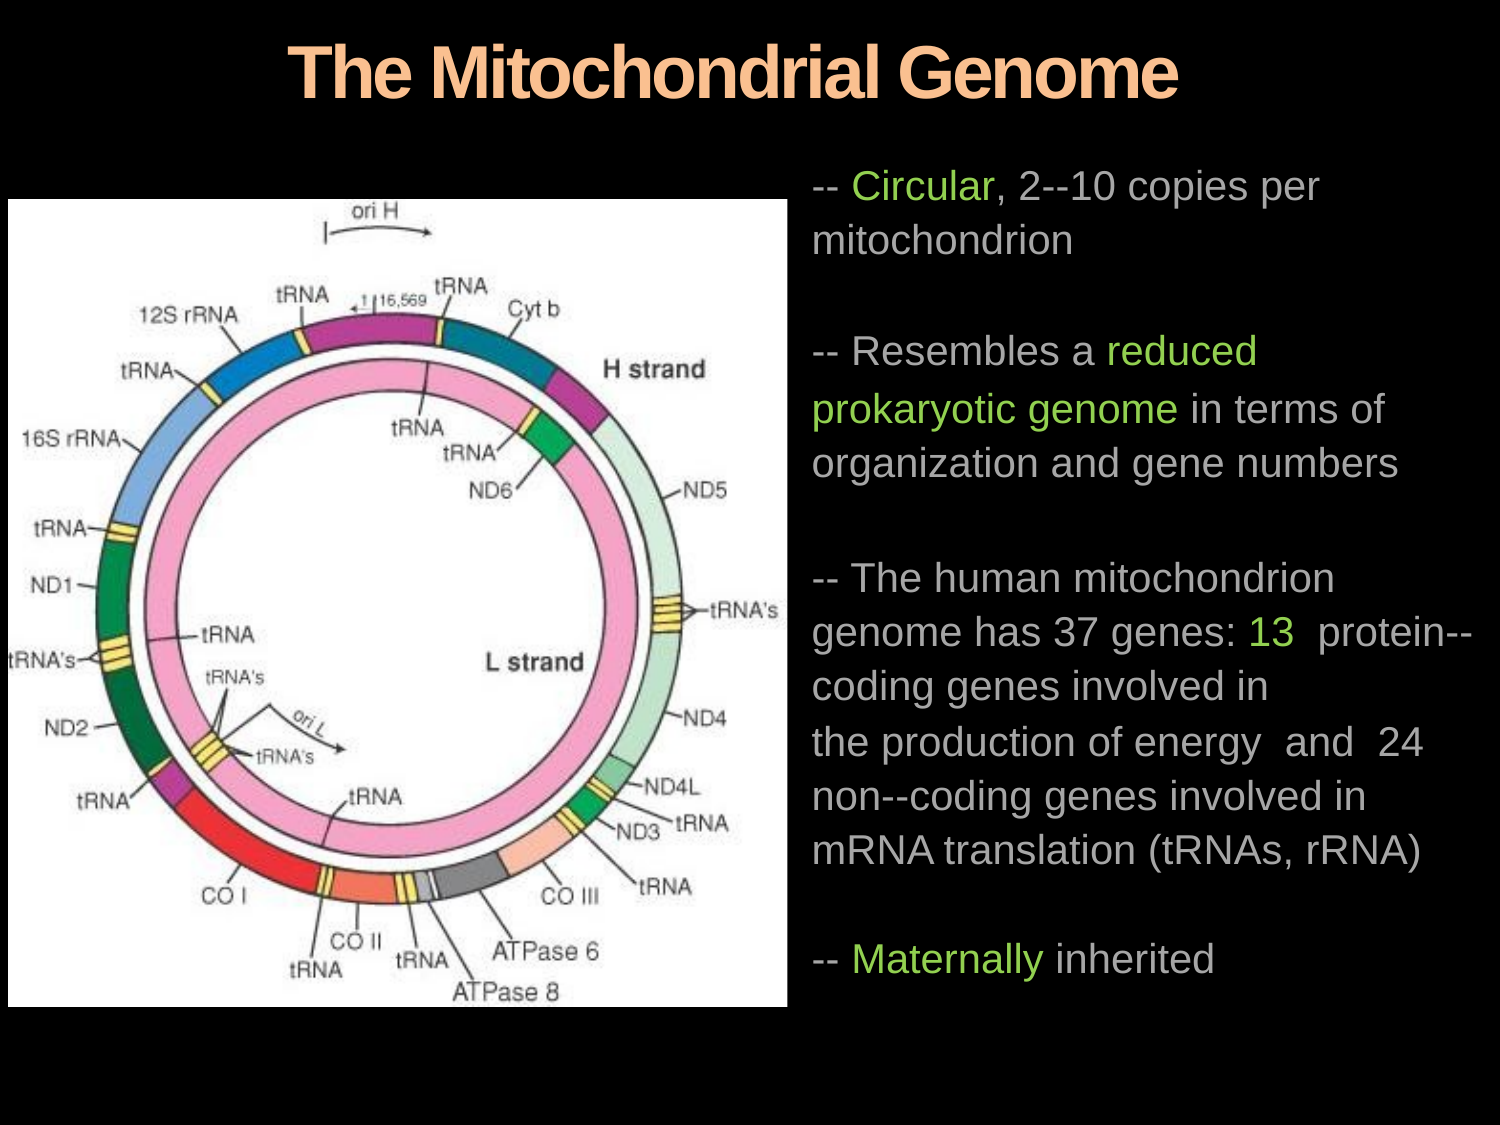

# The Mitochondrial Genome
-­‐ Circular, 2-­‐10 copies per  mitochondrion

-­‐ Resembles a reduced
prokaryotic genome in terms of  organization and gene numbers

-­‐ The human mitochondrion  genome has 37 genes: 13  protein-­‐coding genes involved in
the production of energy  and  24 non-­‐coding genes involved in
mRNA translation (tRNAs, rRNA)

-­‐ Maternally inherited